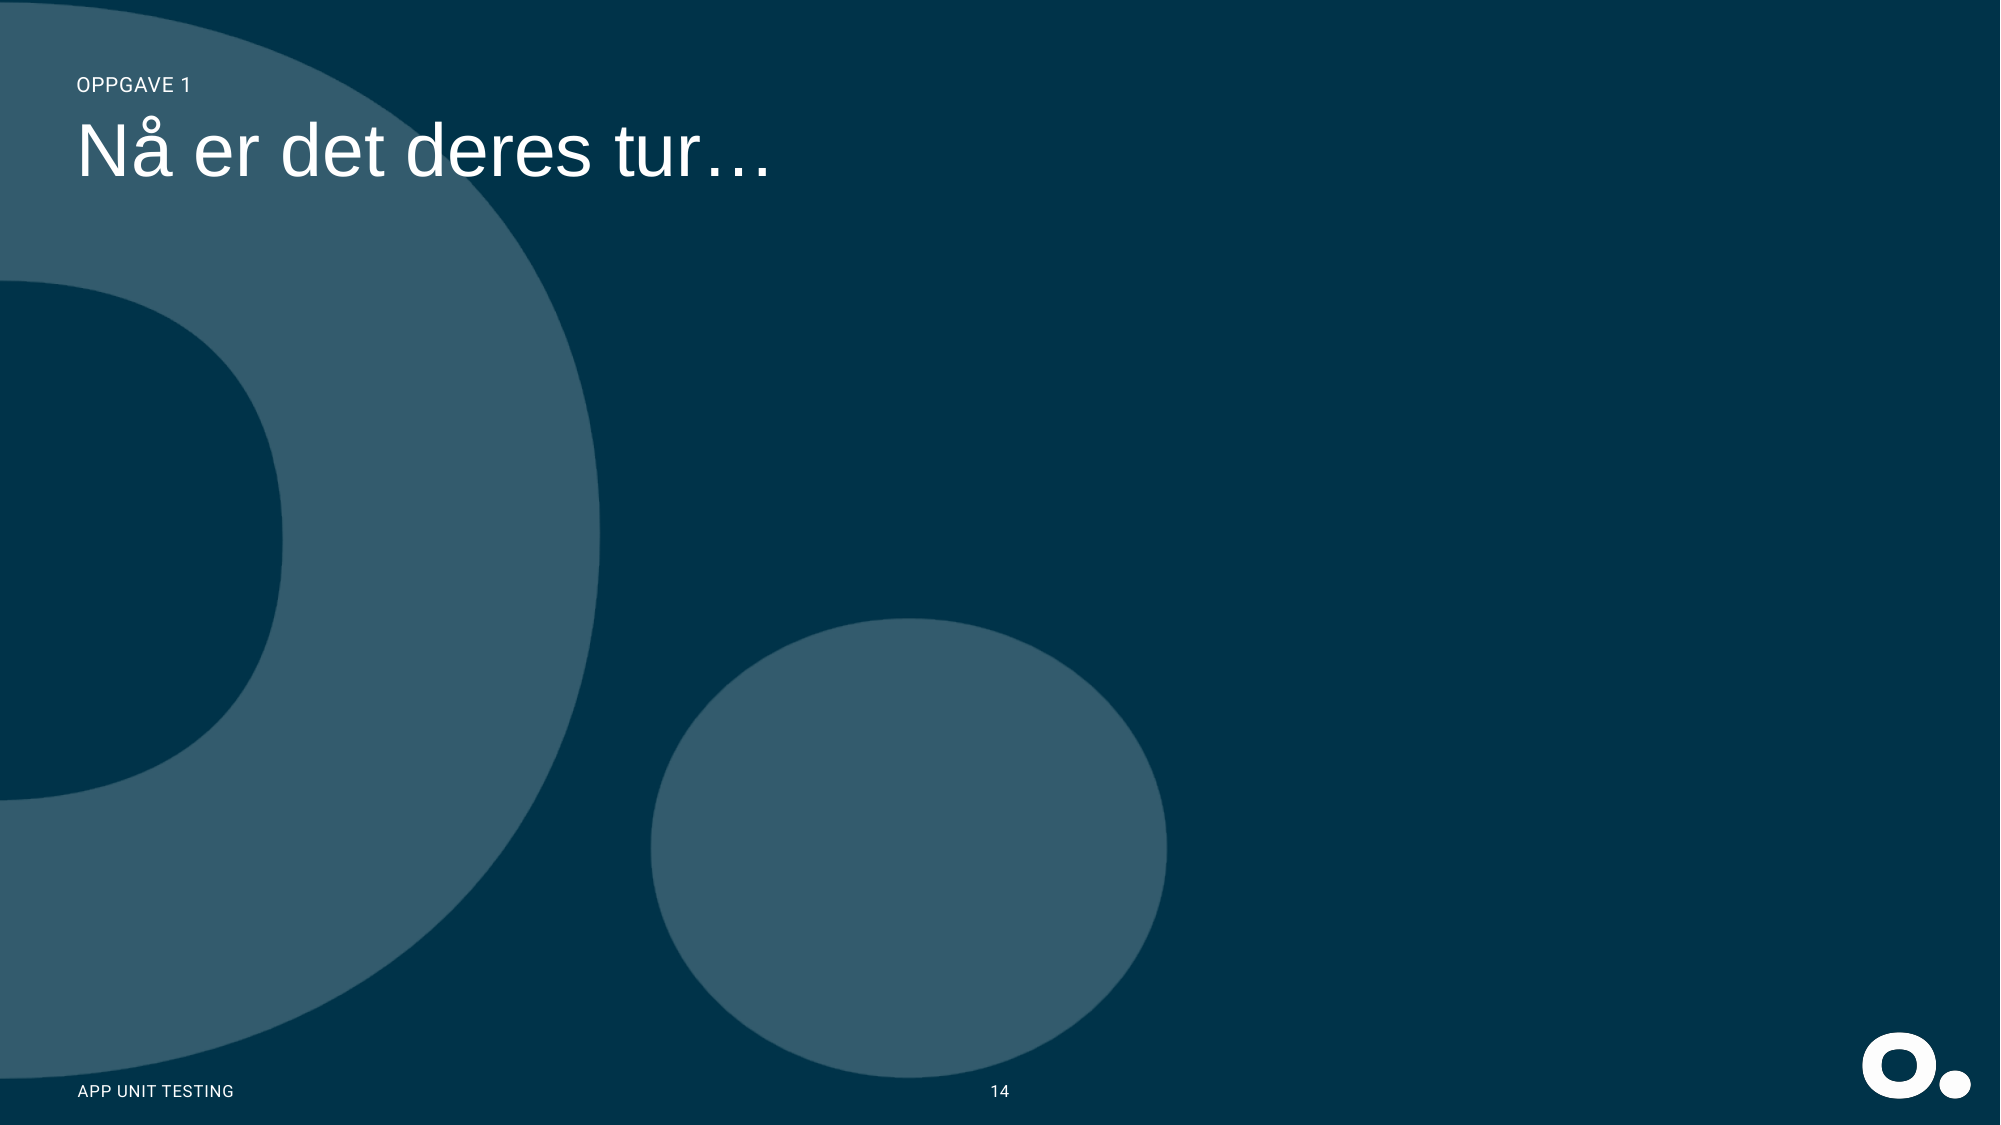

Oppgave 1
# Nå er det deres tur…
APP Unit testing
14